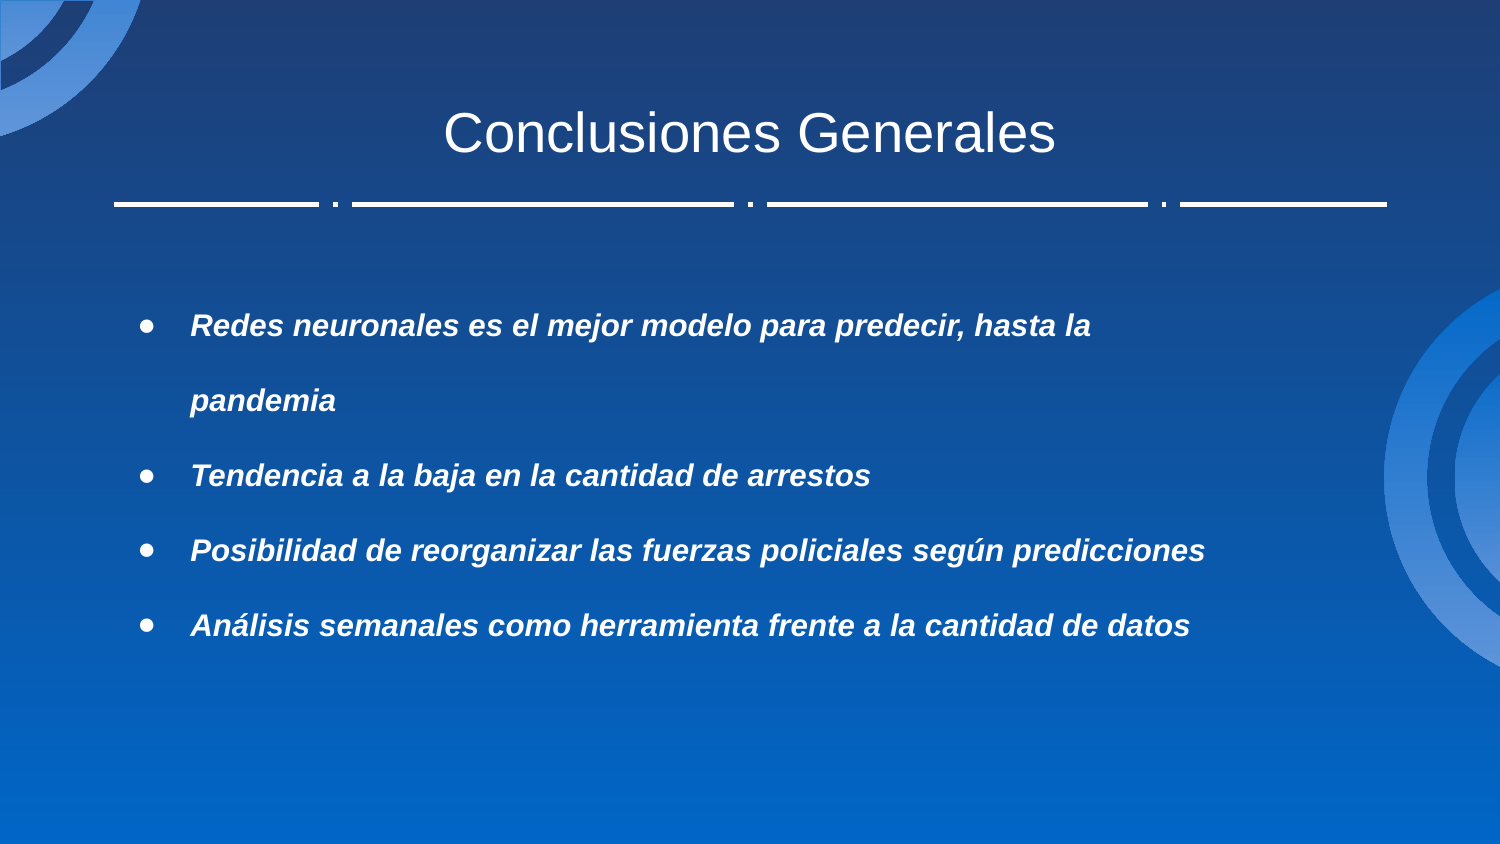

# Conclusiones Generales
Redes neuronales es el mejor modelo para predecir, hasta la pandemia
Tendencia a la baja en la cantidad de arrestos
Posibilidad de reorganizar las fuerzas policiales según predicciones
Análisis semanales como herramienta frente a la cantidad de datos